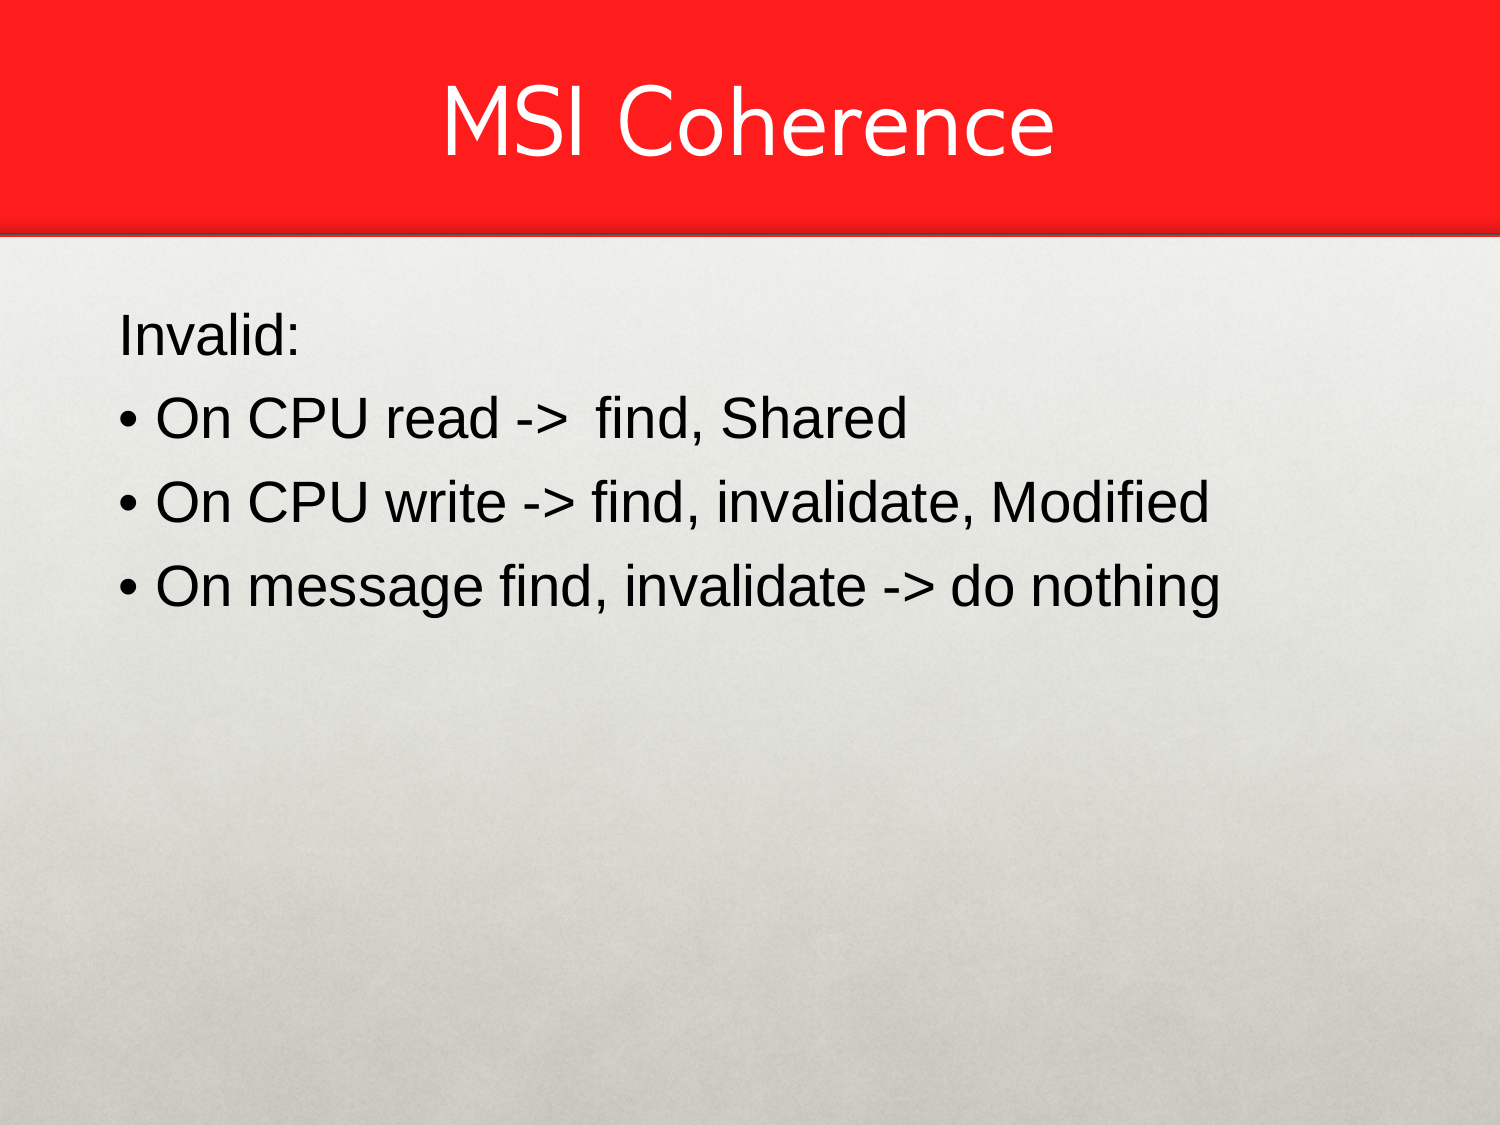

# MSI Coherence
Invalid:
• On CPU read -> find, Shared
• On CPU write -> find, invalidate, Modified
• On message find, invalidate -> do nothing